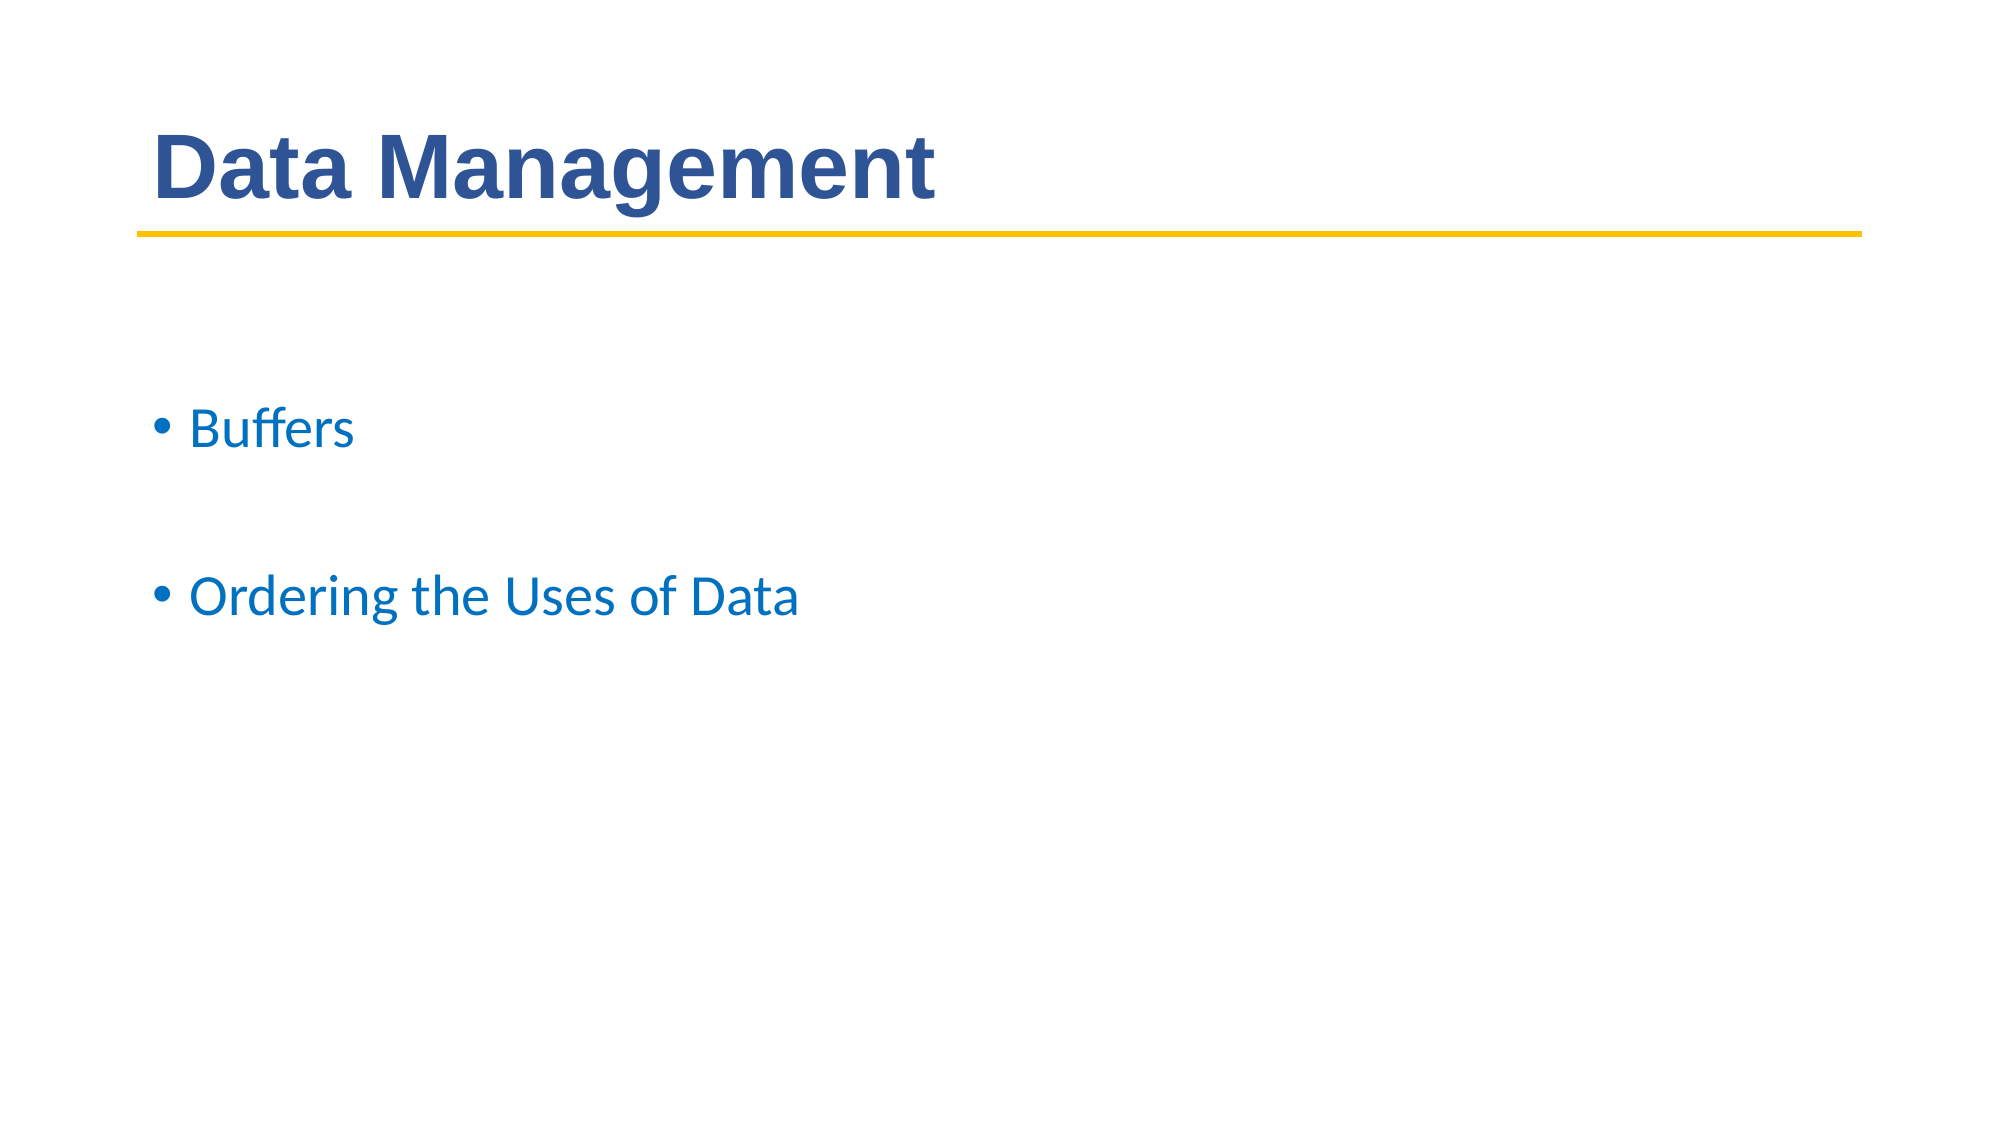

# Data Management

Buffers

Ordering the Uses of Data